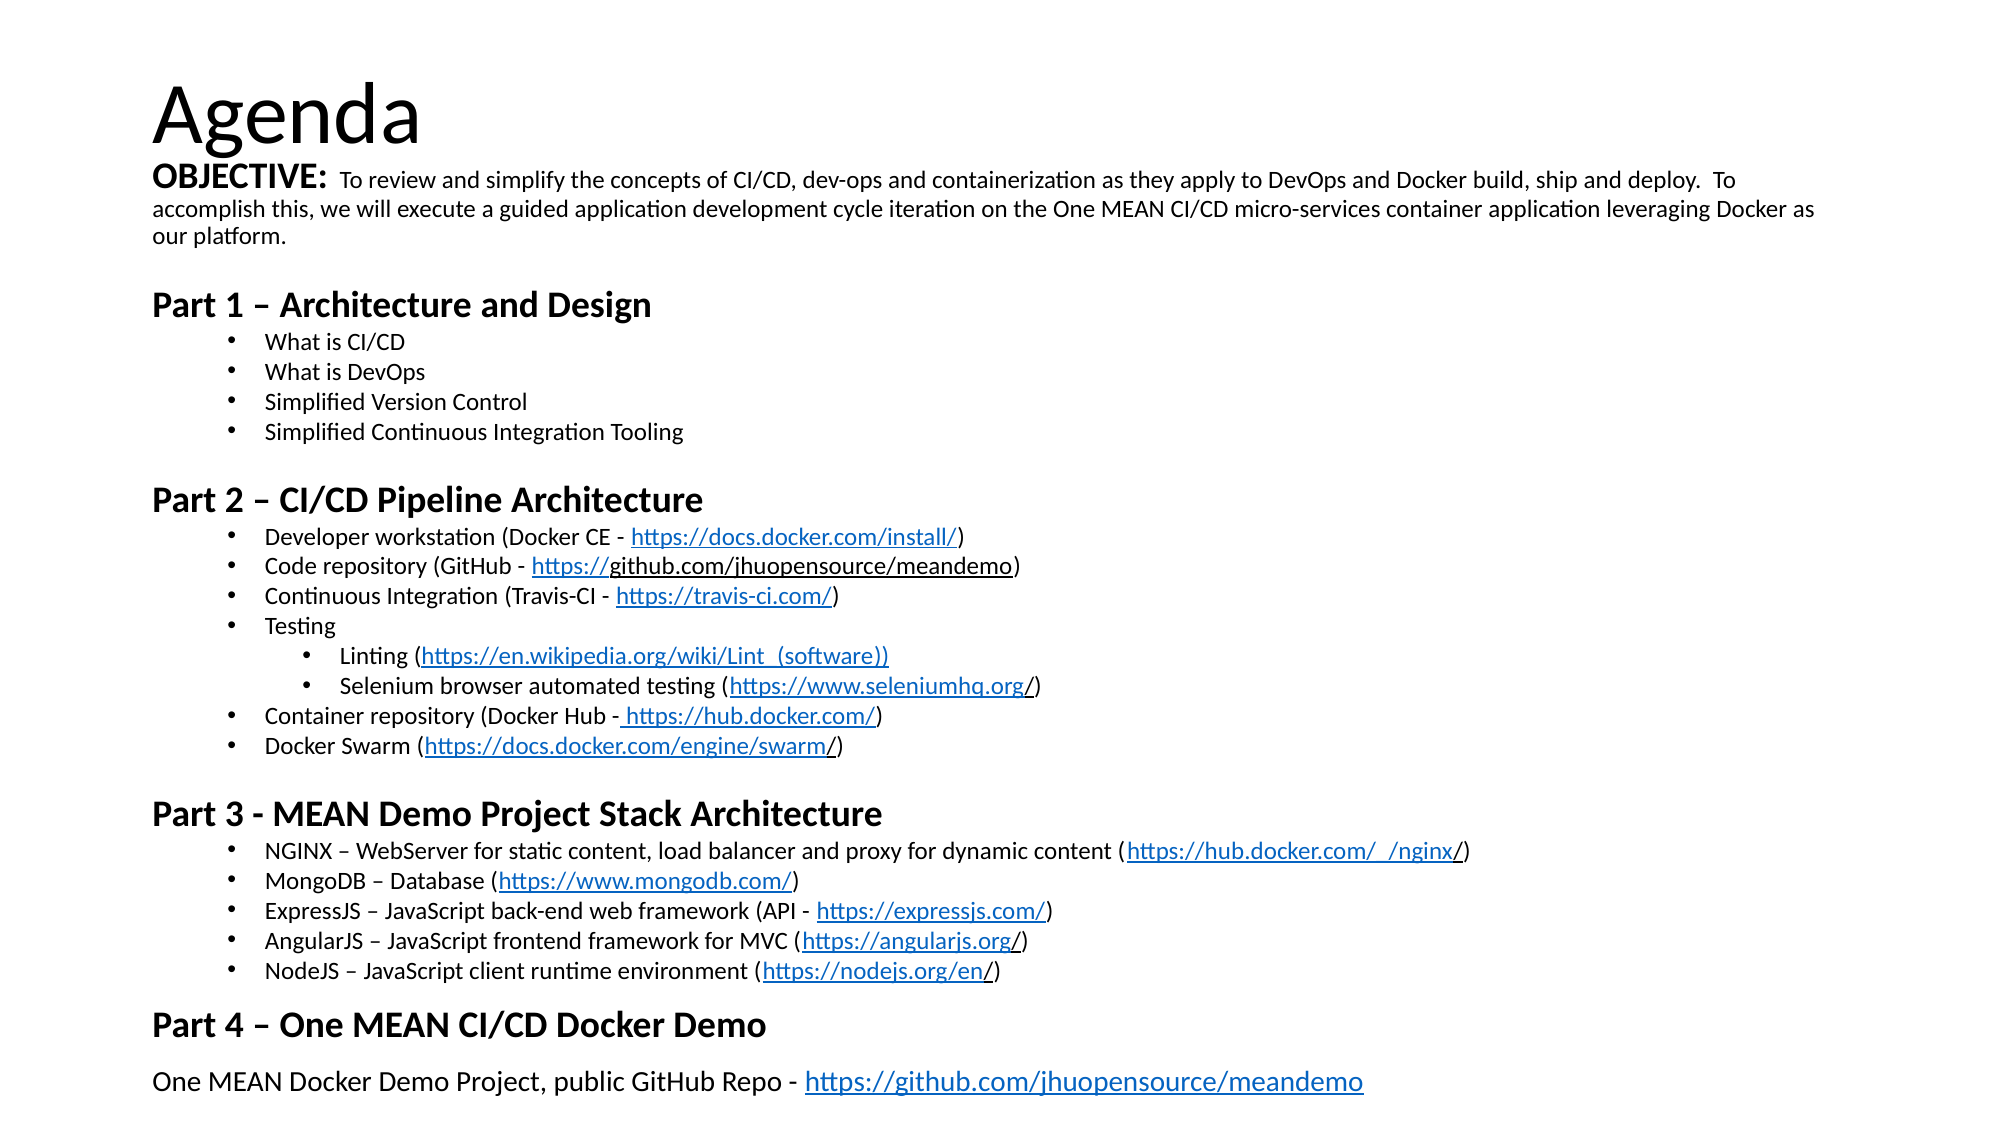

# Agenda
OBJECTIVE:  To review and simplify the concepts of CI/CD, dev-ops and containerization as they apply to DevOps and Docker build, ship and deploy.  To accomplish this, we will execute a guided application development cycle iteration on the One MEAN CI/CD micro-services container application leveraging Docker as our platform.

Part 1 – Architecture and Design
What is CI/CD
What is DevOps
Simplified Version Control
Simplified Continuous Integration Tooling

Part 2 – CI/CD Pipeline Architecture
Developer workstation (Docker CE - https://docs.docker.com/install/)
Code repository (GitHub - https://github.com/jhuopensource/meandemo)
Continuous Integration (Travis-CI - https://travis-ci.com/)
Testing
Linting (https://en.wikipedia.org/wiki/Lint_(software))
Selenium browser automated testing (https://www.seleniumhq.org/)
Container repository (Docker Hub - https://hub.docker.com/)
Docker Swarm (https://docs.docker.com/engine/swarm/)

Part 3 - MEAN Demo Project Stack Architecture
NGINX – WebServer for static content, load balancer and proxy for dynamic content (https://hub.docker.com/_/nginx/)
MongoDB – Database (https://www.mongodb.com/)
ExpressJS – JavaScript back-end web framework (API - https://expressjs.com/)
AngularJS – JavaScript frontend framework for MVC (https://angularjs.org/)
NodeJS – JavaScript client runtime environment (https://nodejs.org/en/)
Part 4 – One MEAN CI/CD Docker Demo
One MEAN Docker Demo Project, public GitHub Repo - https://github.com/jhuopensource/meandemo